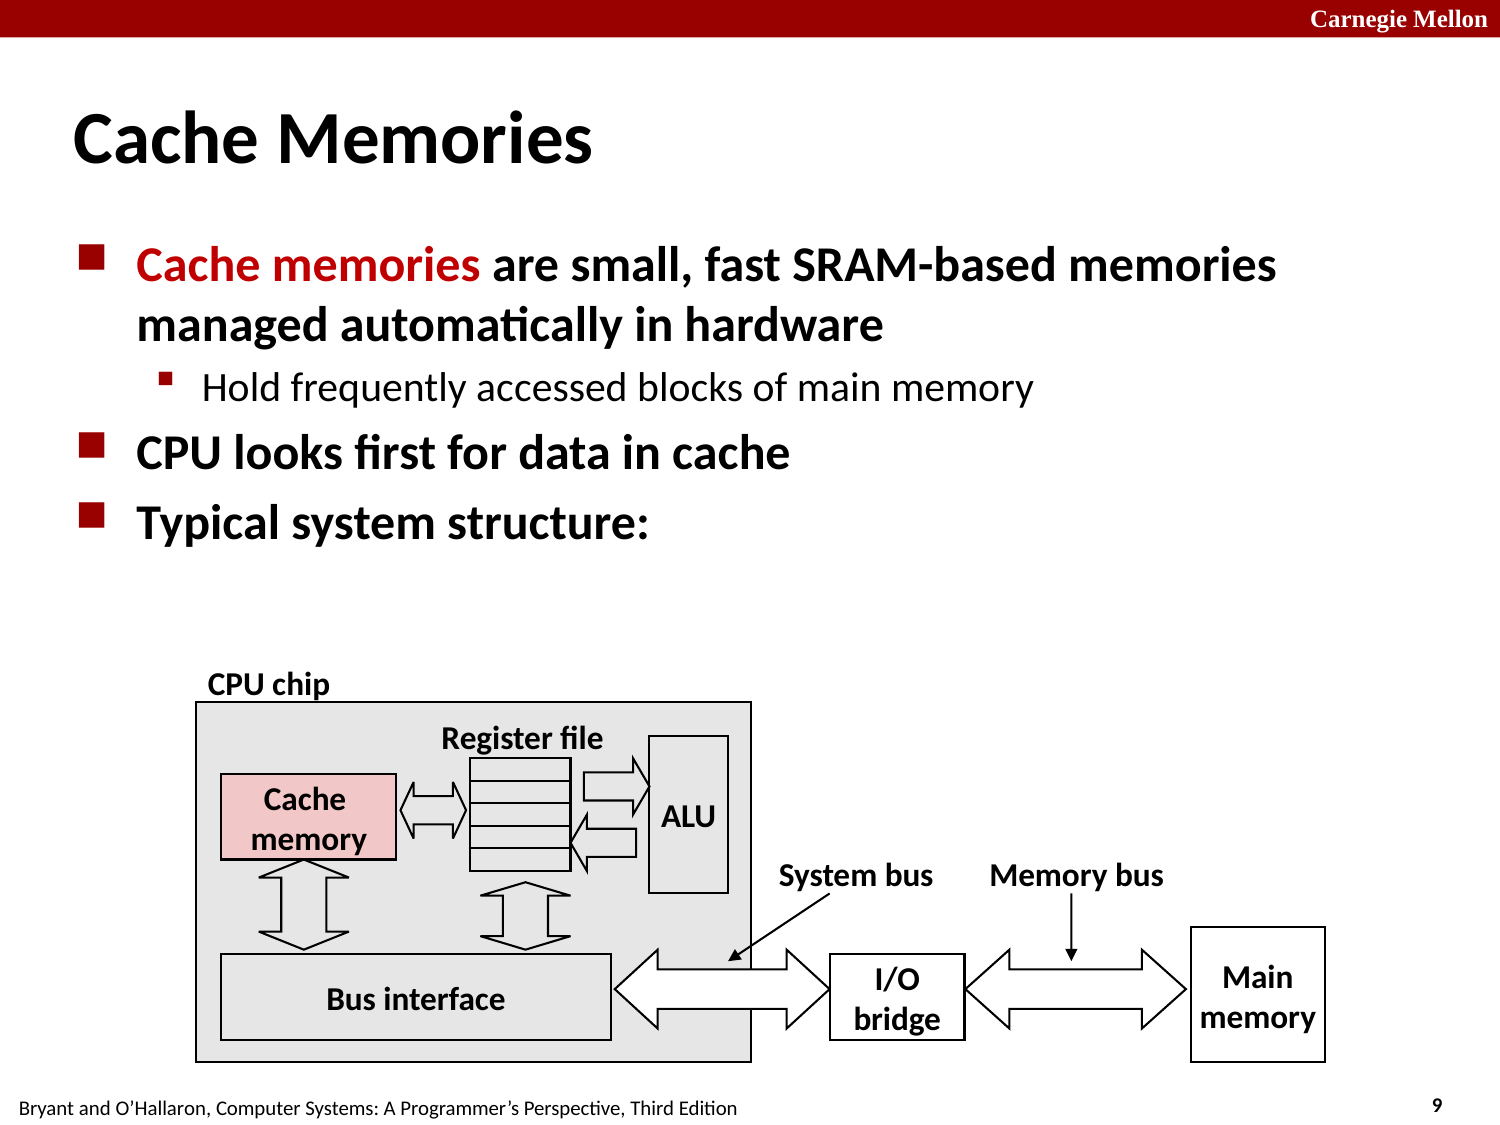

# Cache Memories
Cache memories are small, fast SRAM-based memories managed automatically in hardware
Hold frequently accessed blocks of main memory
CPU looks first for data in cache
Typical system structure:
CPU chip

Register file
ALU

Cache
memory

System bus
Memory bus

Main
memory

Bus interface
I/O
bridge